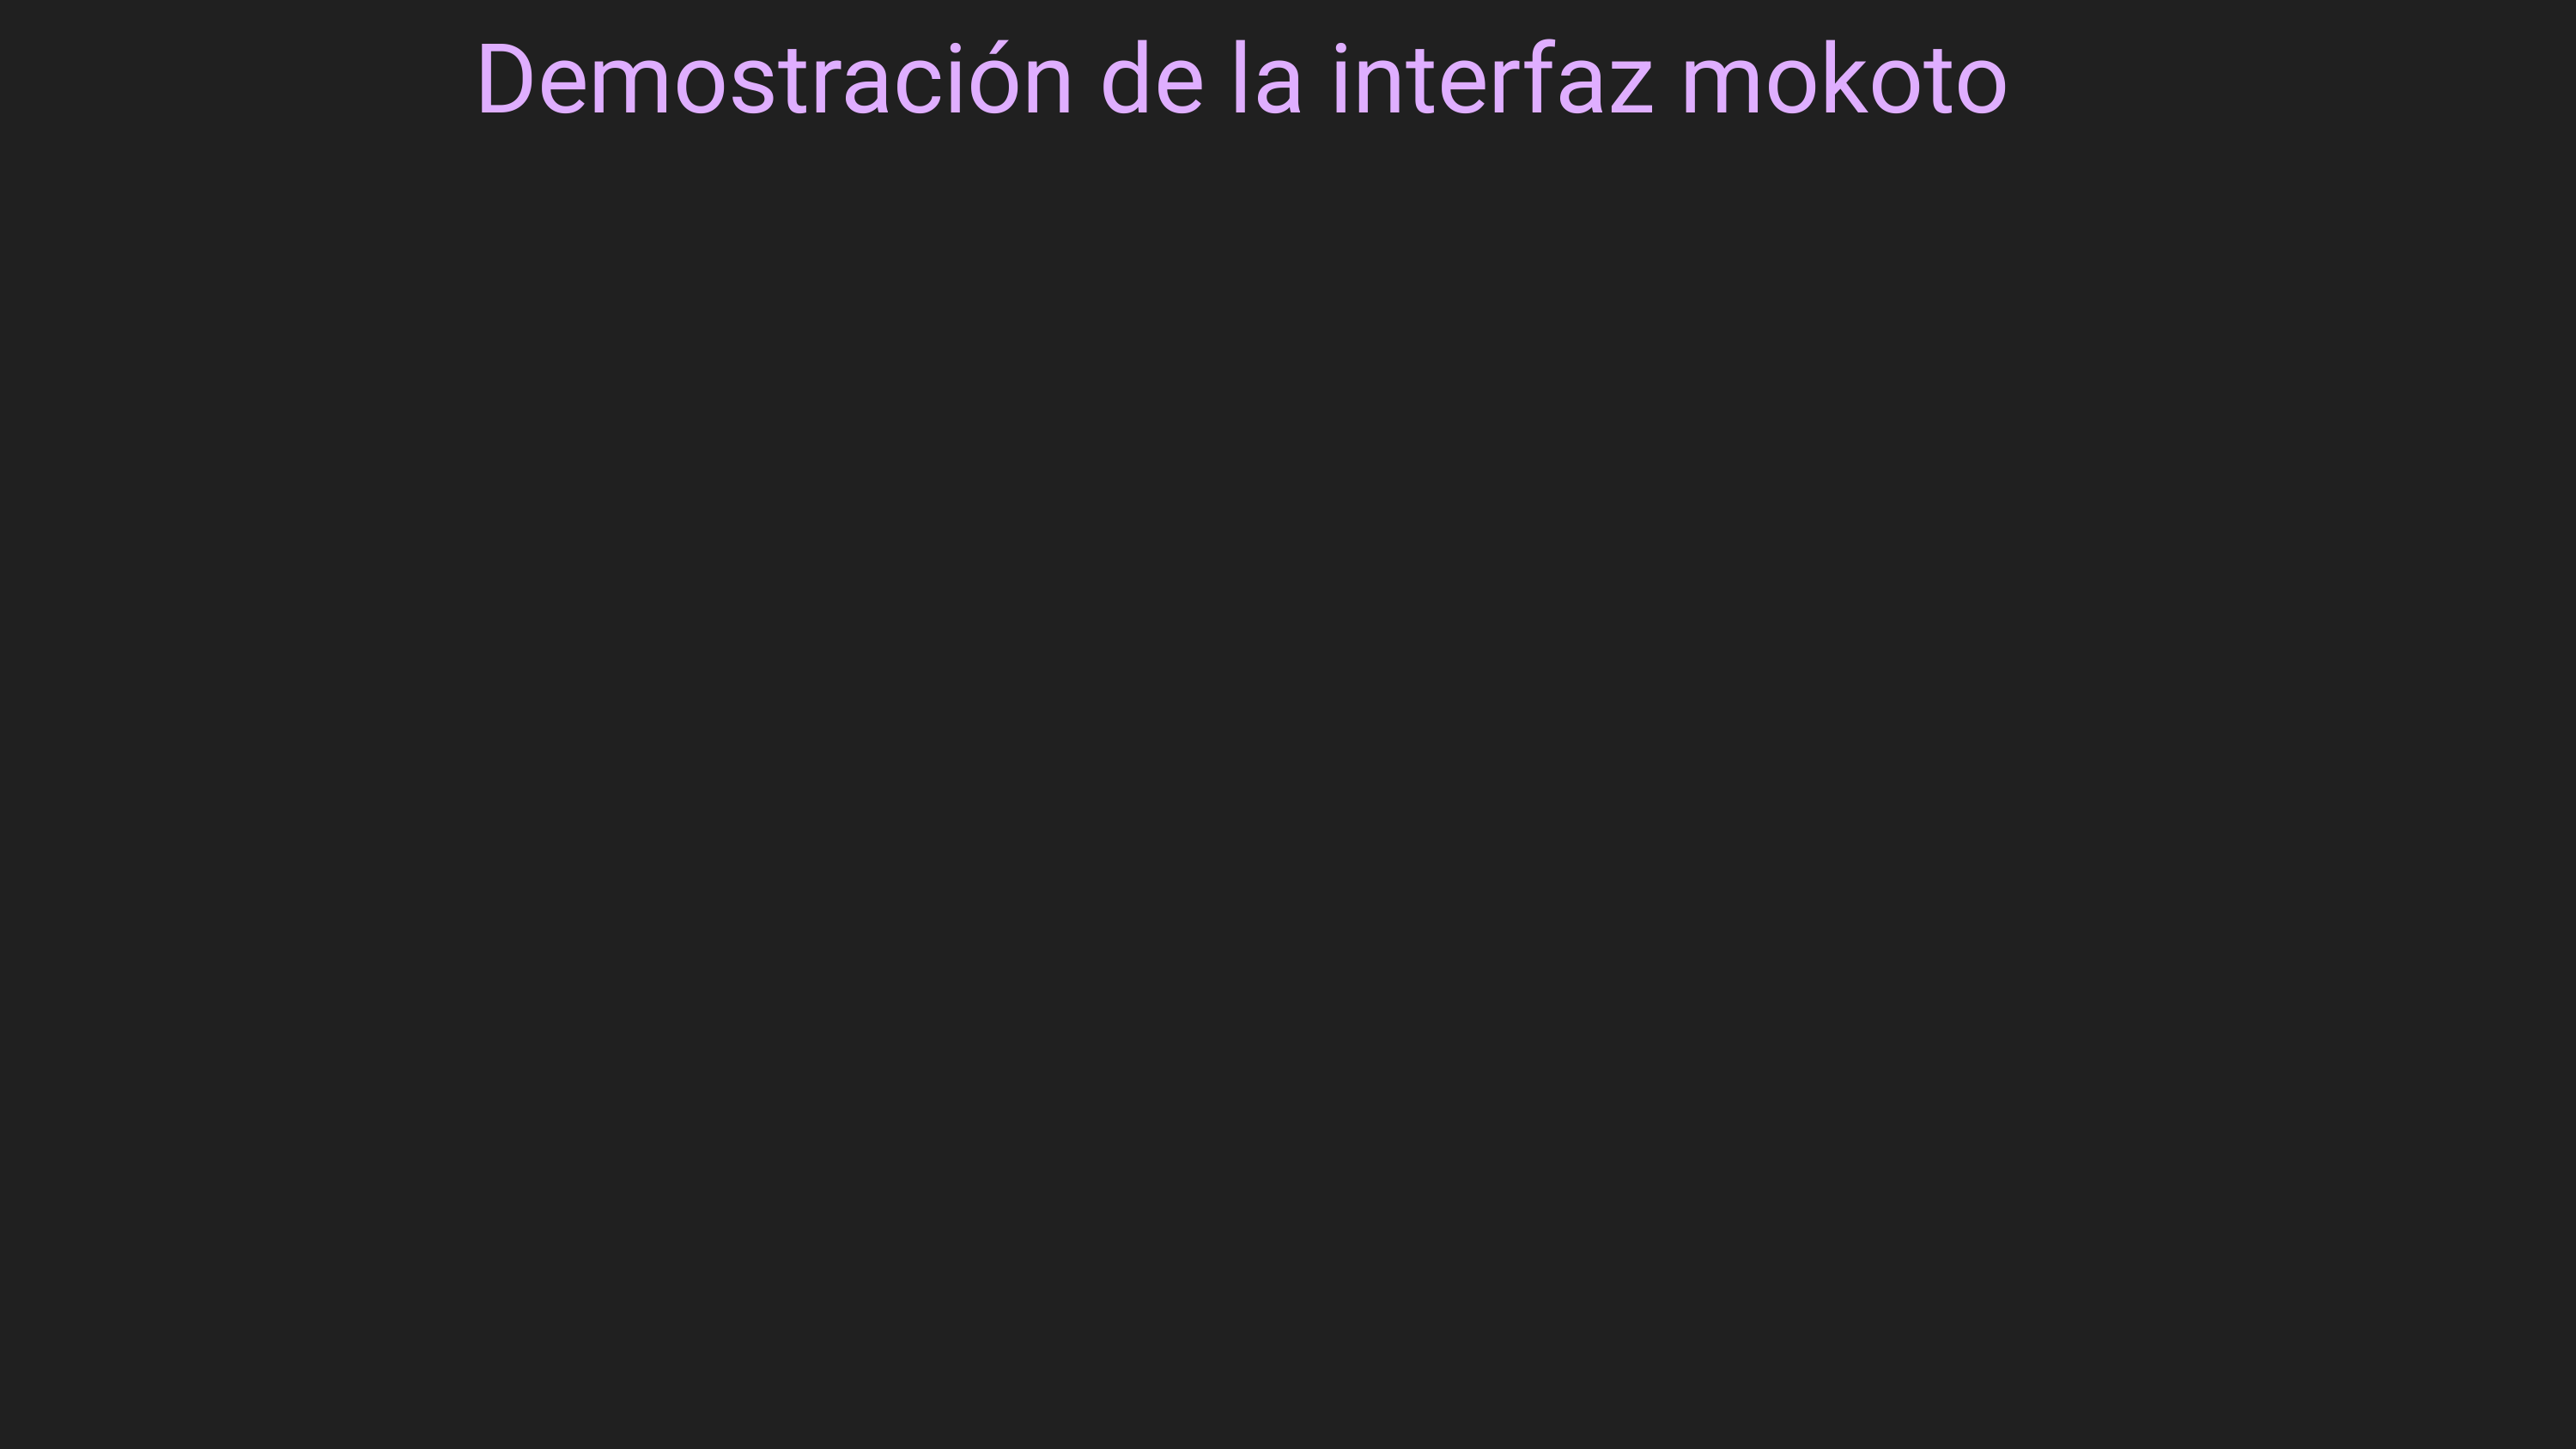

Demostración de la interfaz mokoto
Back to Agenda Page